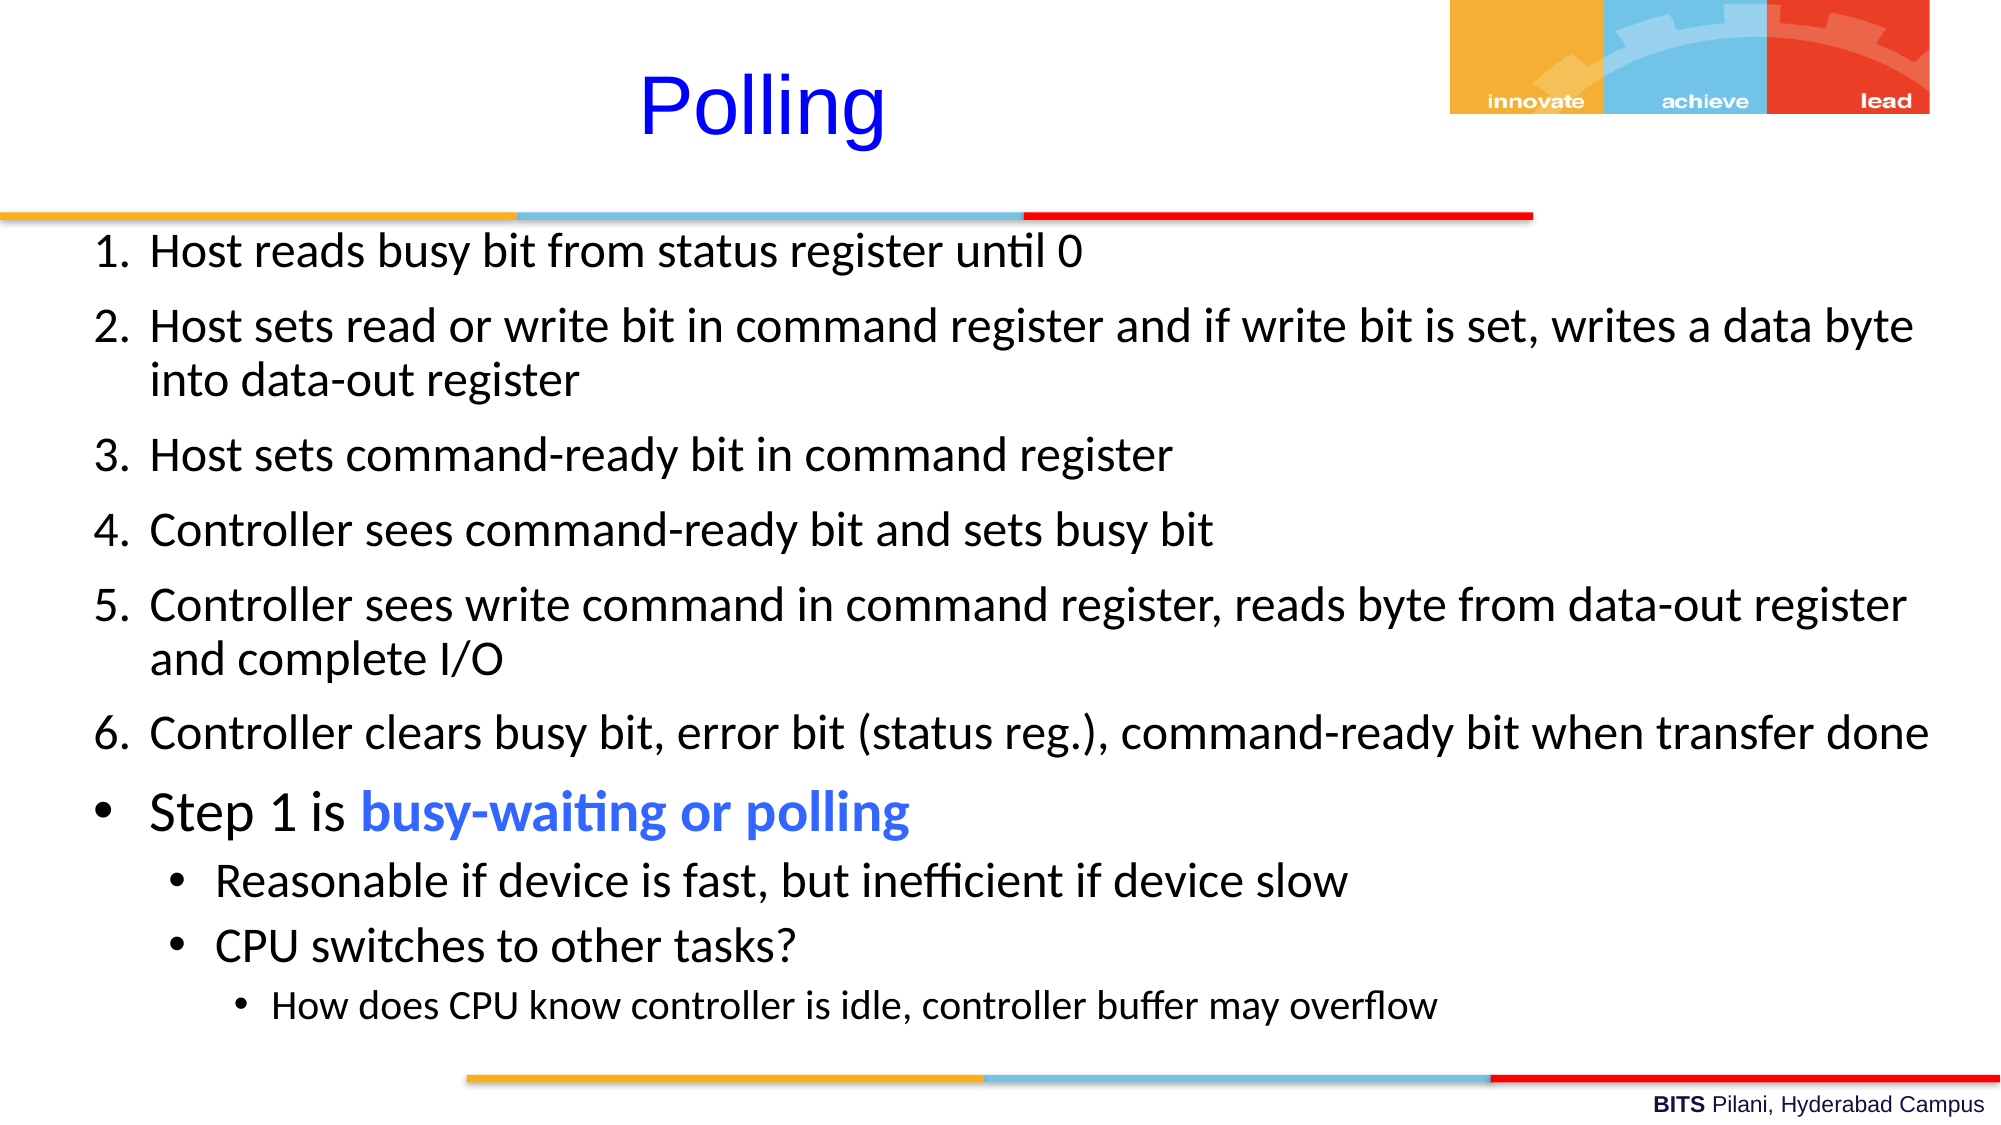

Polling
Host reads busy bit from status register until 0
Host sets read or write bit in command register and if write bit is set, writes a data byte into data-out register
Host sets command-ready bit in command register
Controller sees command-ready bit and sets busy bit
Controller sees write command in command register, reads byte from data-out register and complete I/O
Controller clears busy bit, error bit (status reg.), command-ready bit when transfer done
Step 1 is busy-waiting or polling
Reasonable if device is fast, but inefficient if device slow
CPU switches to other tasks?
How does CPU know controller is idle, controller buffer may overflow